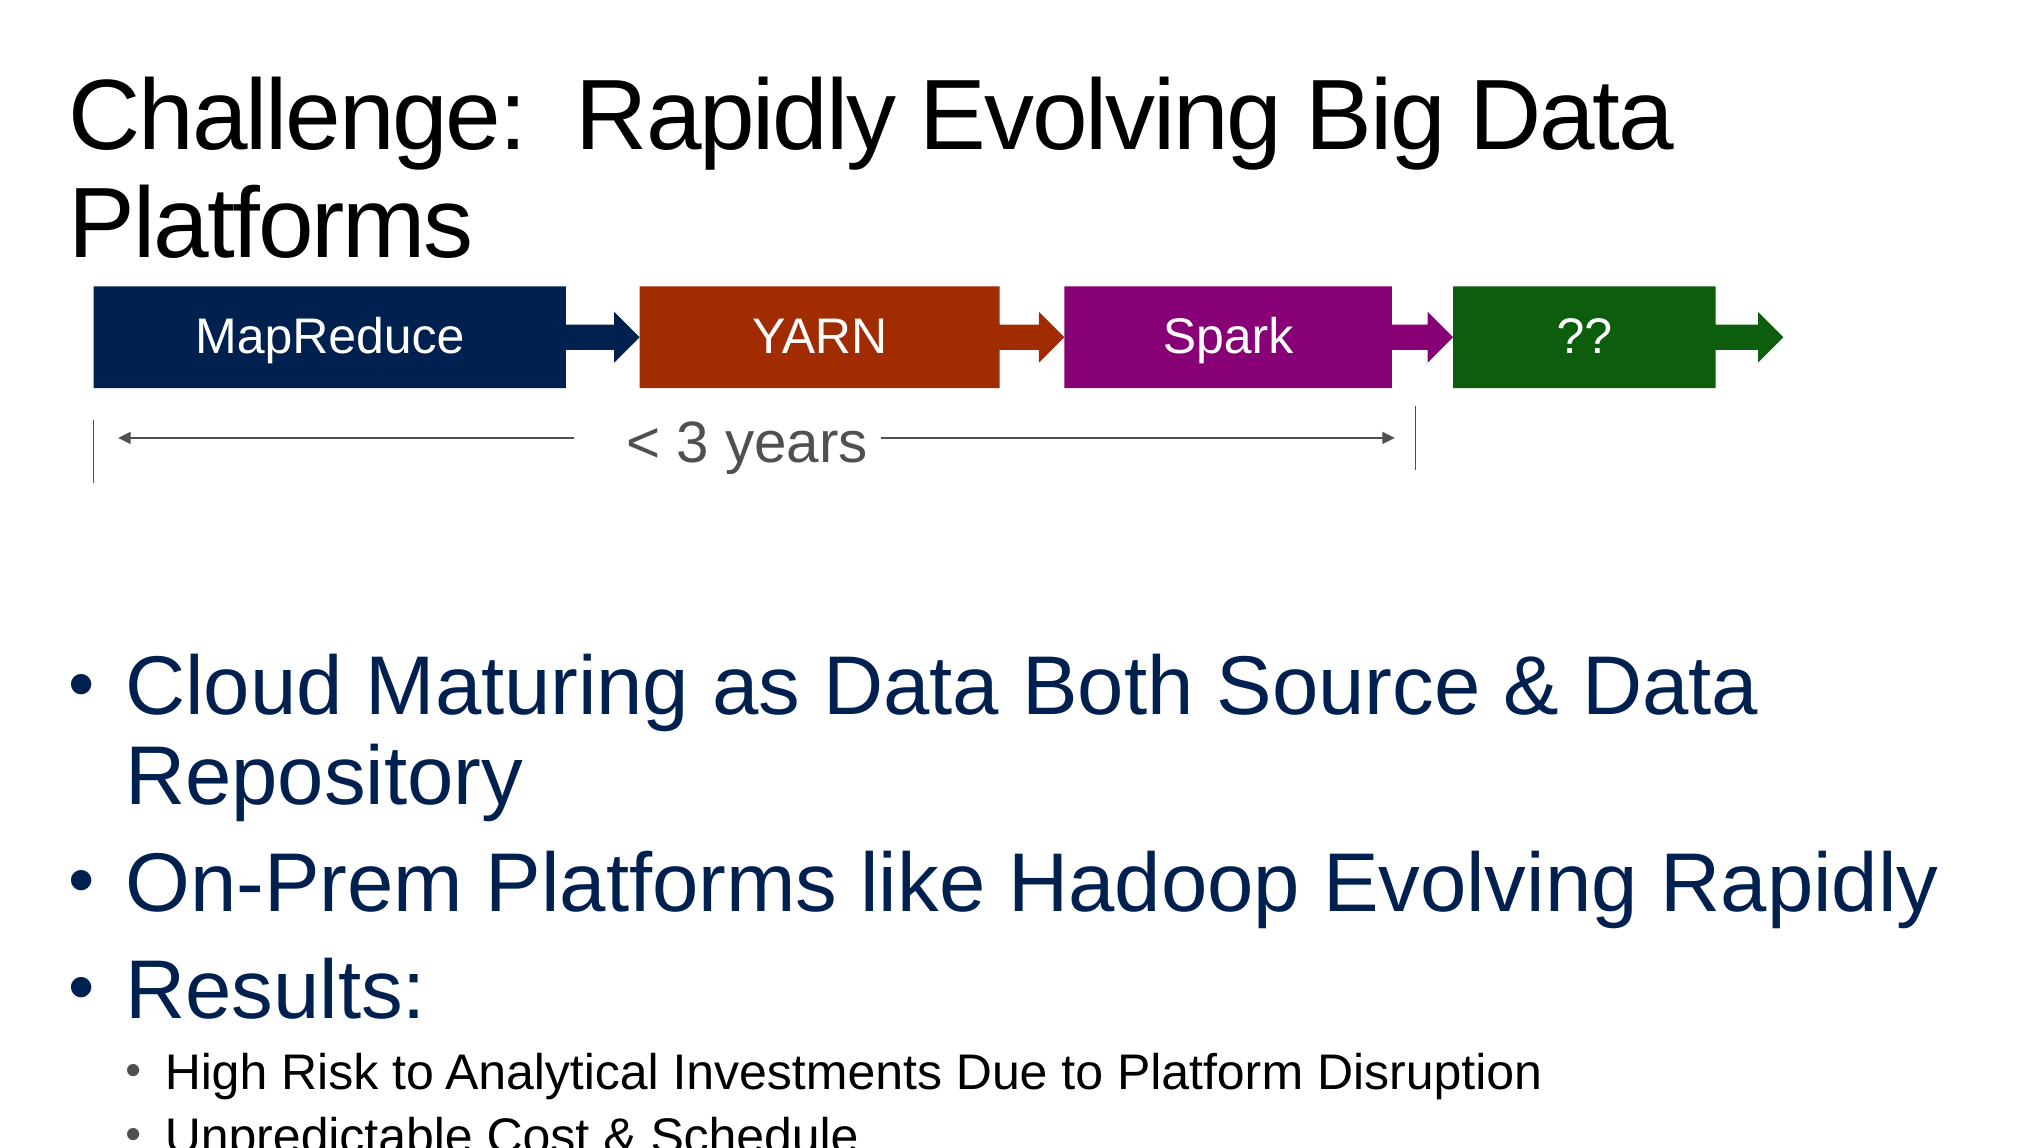

# Challenge:  Rapidly Evolving Big Data Platforms
MapReduce
YARN
Spark
??
< 3 years
Cloud Maturing as Data Both Source & Data Repository
On-Prem Platforms like Hadoop Evolving Rapidly
Results:
High Risk to Analytical Investments Due to Platform Disruption
Unpredictable Cost & Schedule
Adverse Impace Upon Data Science Productivity